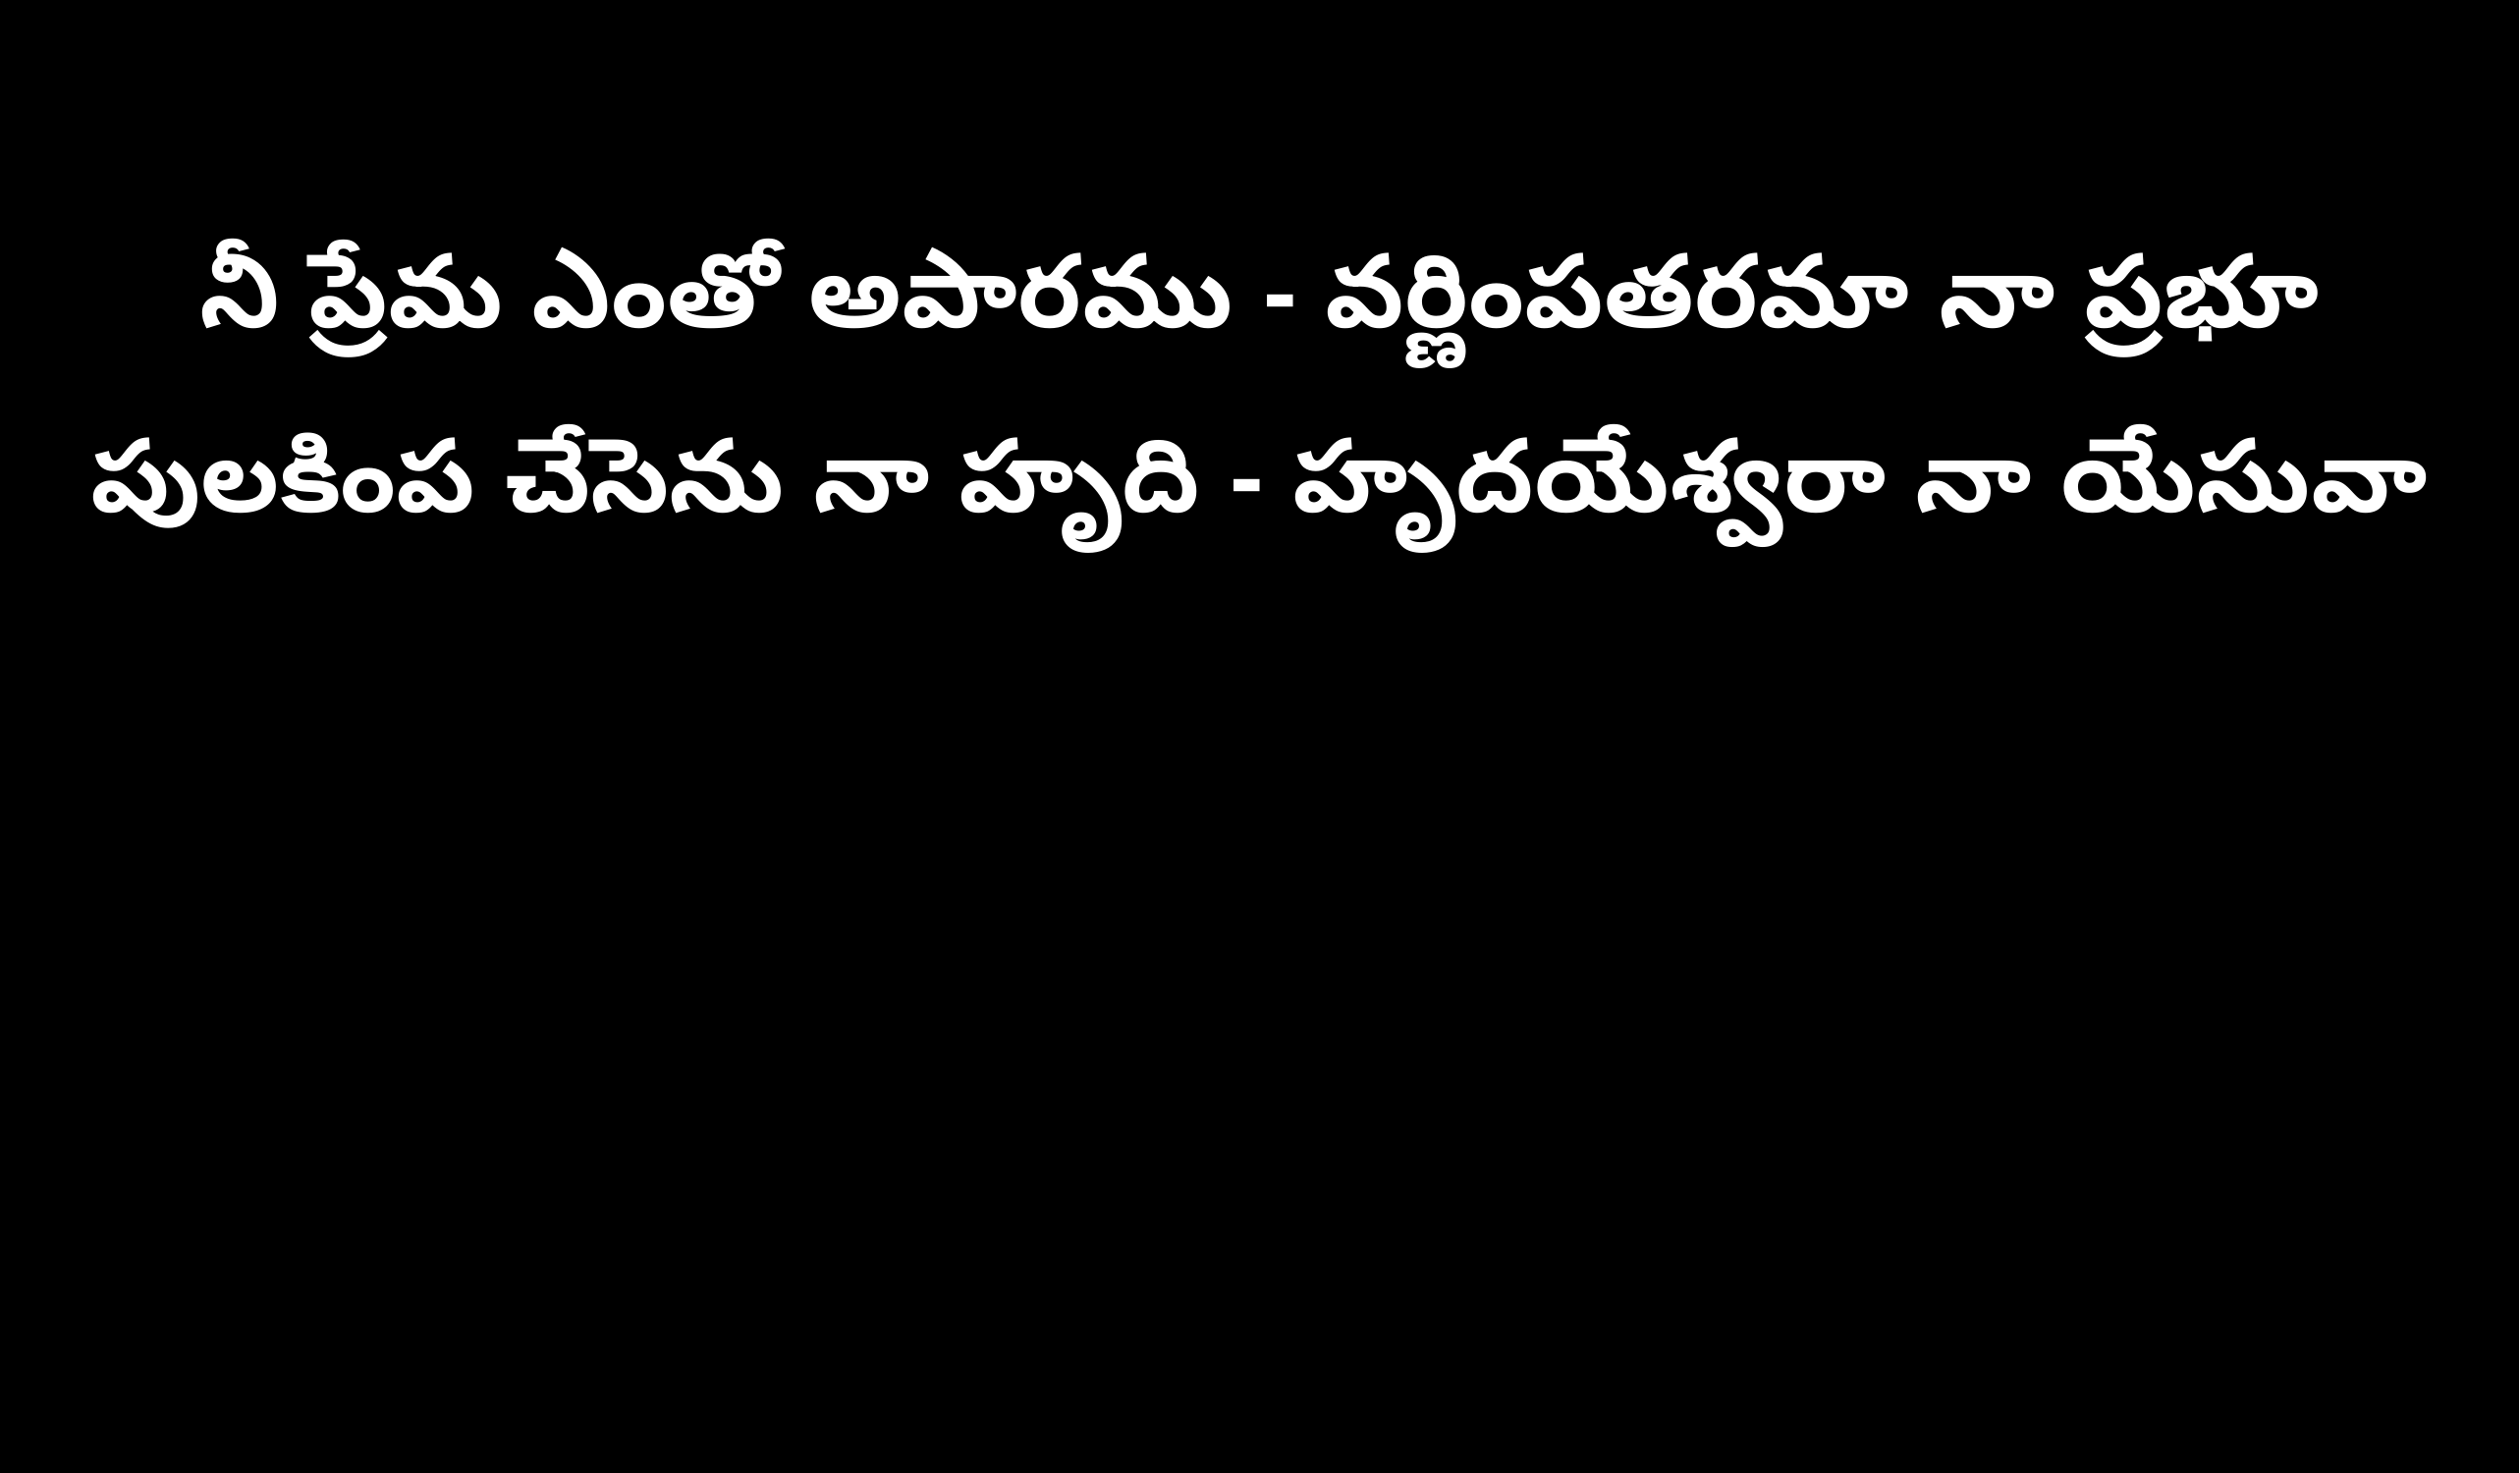

నీ ప్రేమ ఎంతో అపారము - వర్ణింపతరమా నా ప్రభూ
పులకింప చేసెను నా హృది - హృదయేశ్వరా నా యేసువా